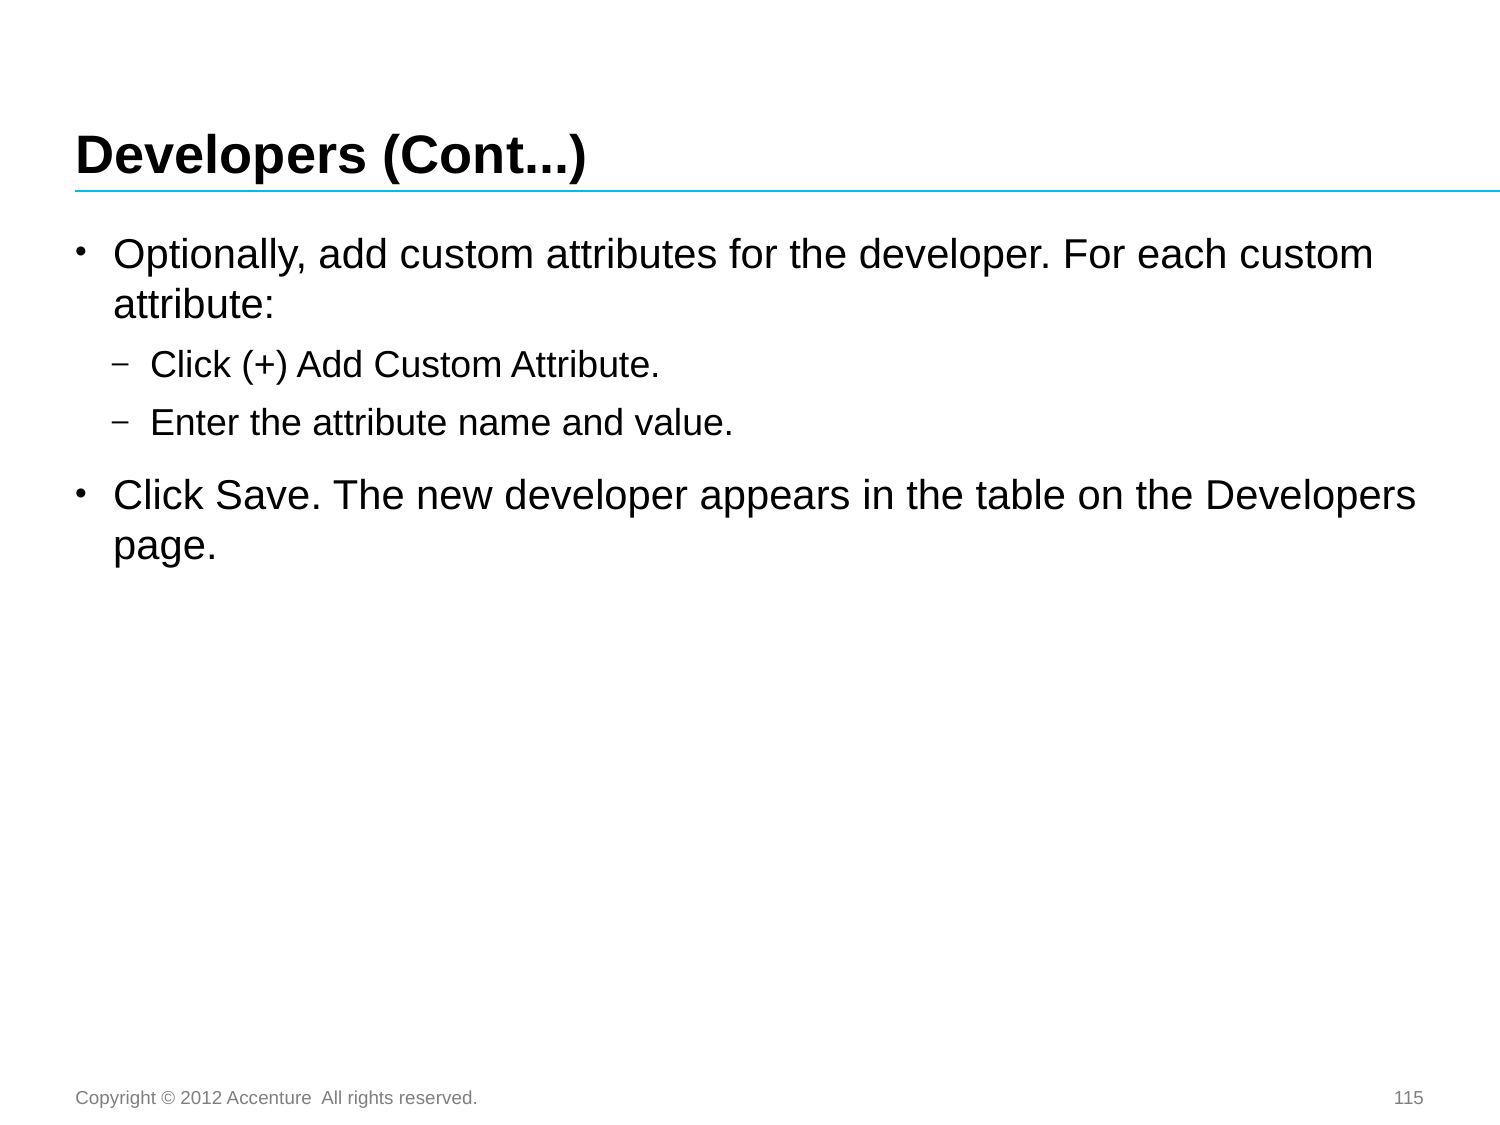

# Developers (Cont...)
Optionally, add custom attributes for the developer. For each custom attribute:
Click (+) Add Custom Attribute.
Enter the attribute name and value.
Click Save. The new developer appears in the table on the Developers page.